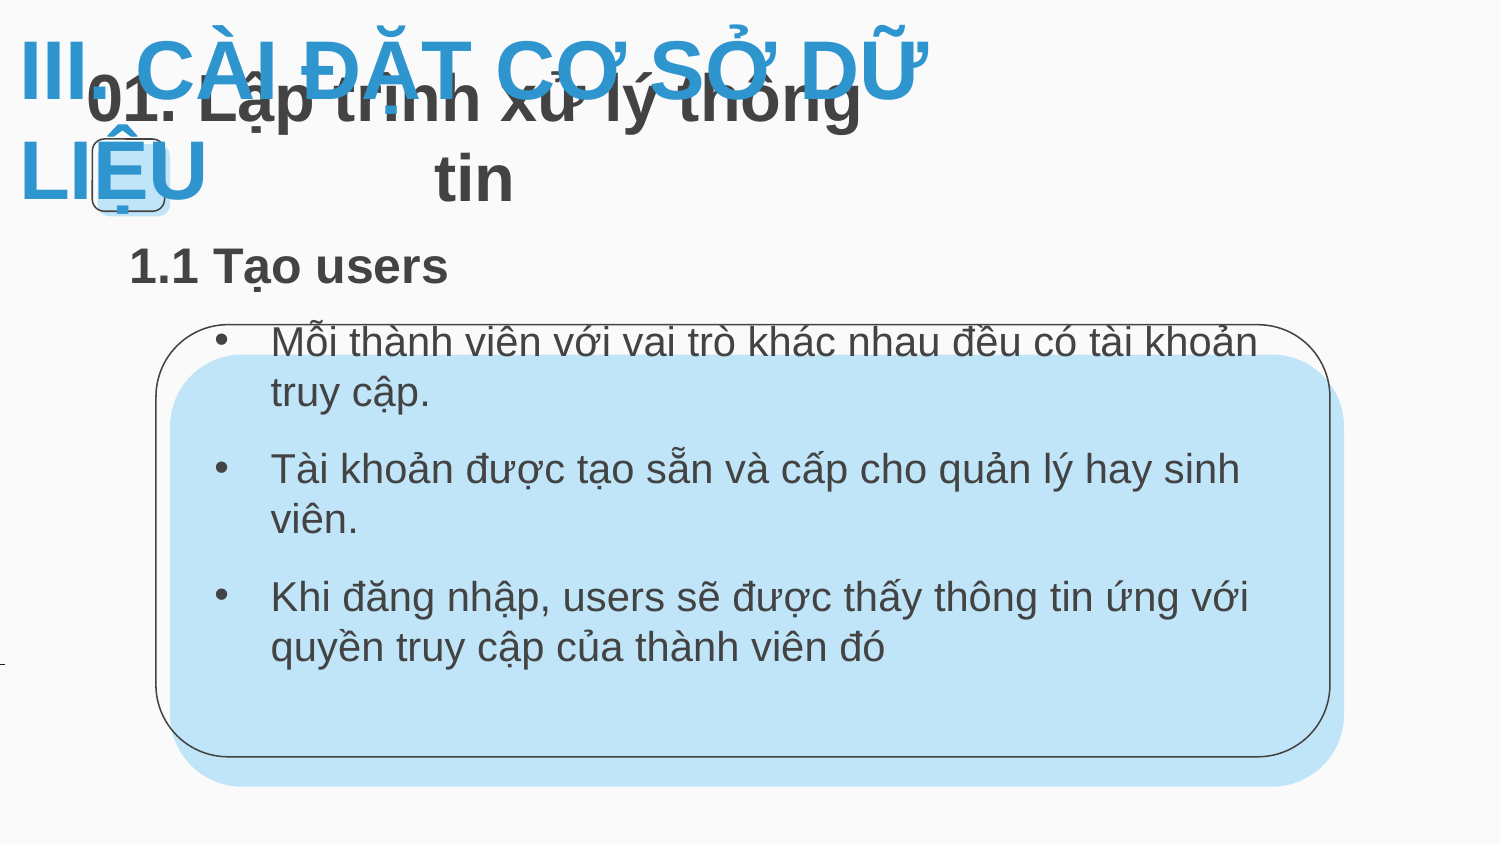

III. CÀI ĐẶT CƠ SỞ DỮ LIỆU
# 01. Lập trình xử lý thông tin

1.1 Tạo users
Mỗi thành viên với vai trò khác nhau đều có tài khoản truy cập.

Tài khoản được tạo sẵn và cấp cho quản lý hay sinh viên.

Khi đăng nhập, users sẽ được thấy thông tin ứng với quyền truy cập của thành viên đó